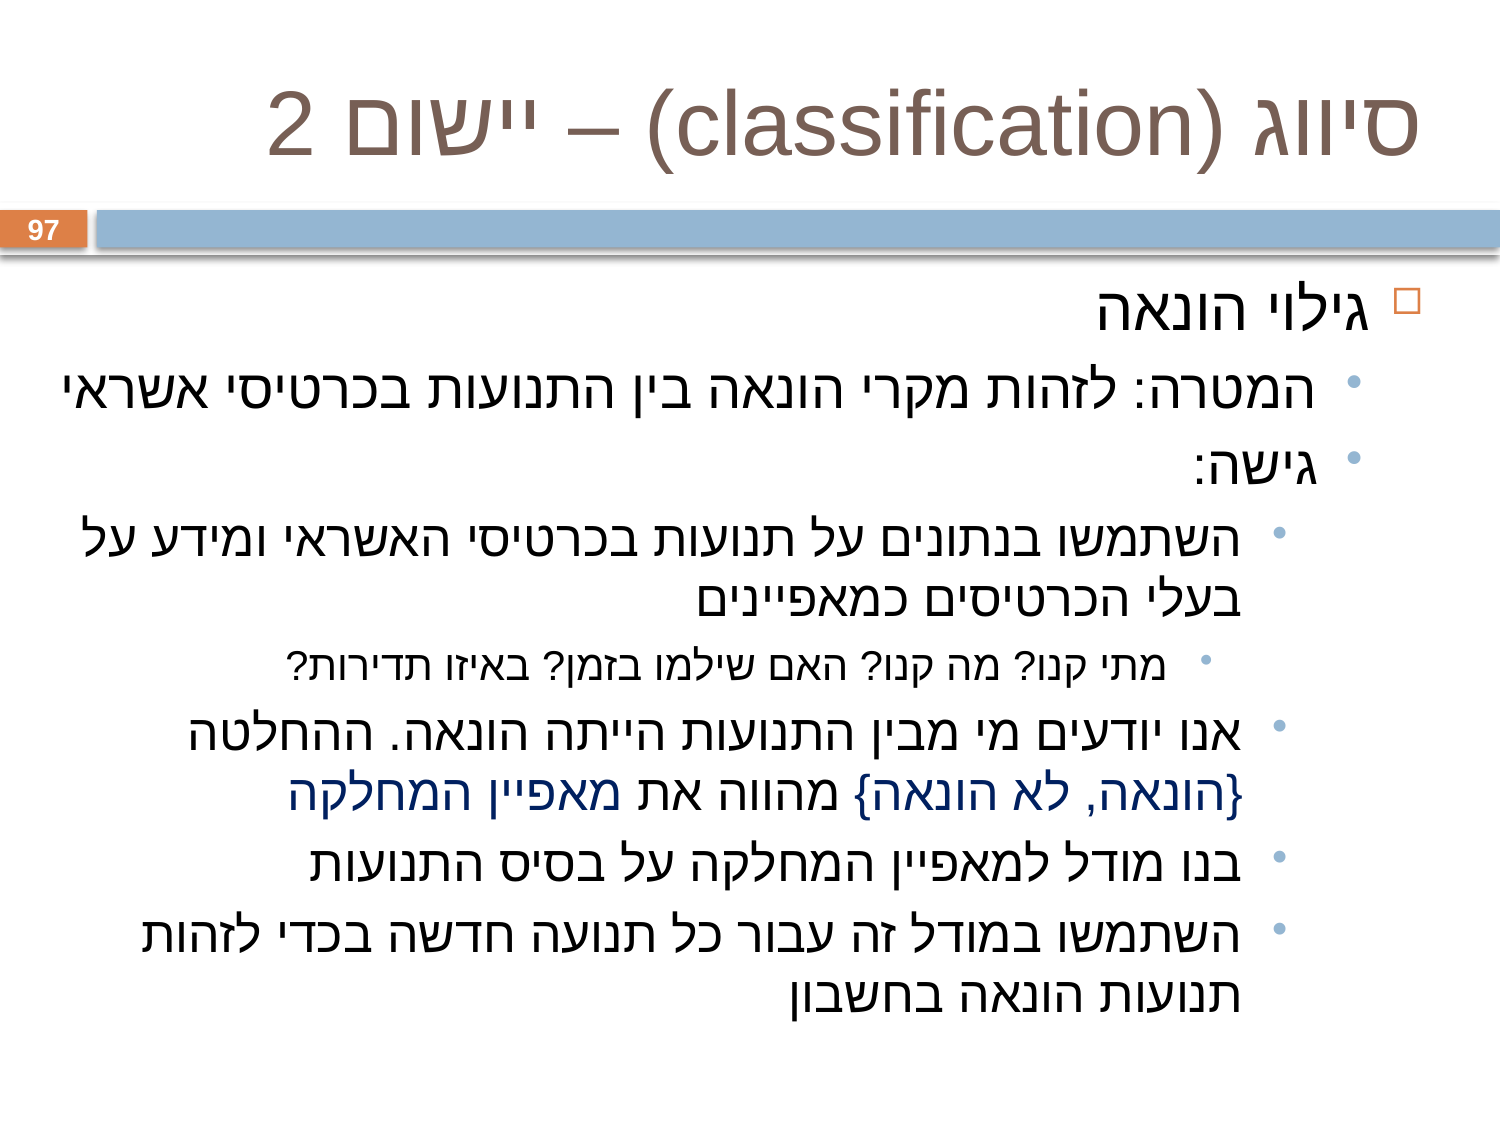

# סיווג (classification) – יישום 2
97
גילוי הונאה
המטרה: לזהות מקרי הונאה בין התנועות בכרטיסי אשראי
גישה:
השתמשו בנתונים על תנועות בכרטיסי האשראי ומידע על בעלי הכרטיסים כמאפיינים
מתי קנו? מה קנו? האם שילמו בזמן? באיזו תדירות?
אנו יודעים מי מבין התנועות הייתה הונאה. ההחלטה {הונאה, לא הונאה} מהווה את מאפיין המחלקה
בנו מודל למאפיין המחלקה על בסיס התנועות
השתמשו במודל זה עבור כל תנועה חדשה בכדי לזהות תנועות הונאה בחשבון